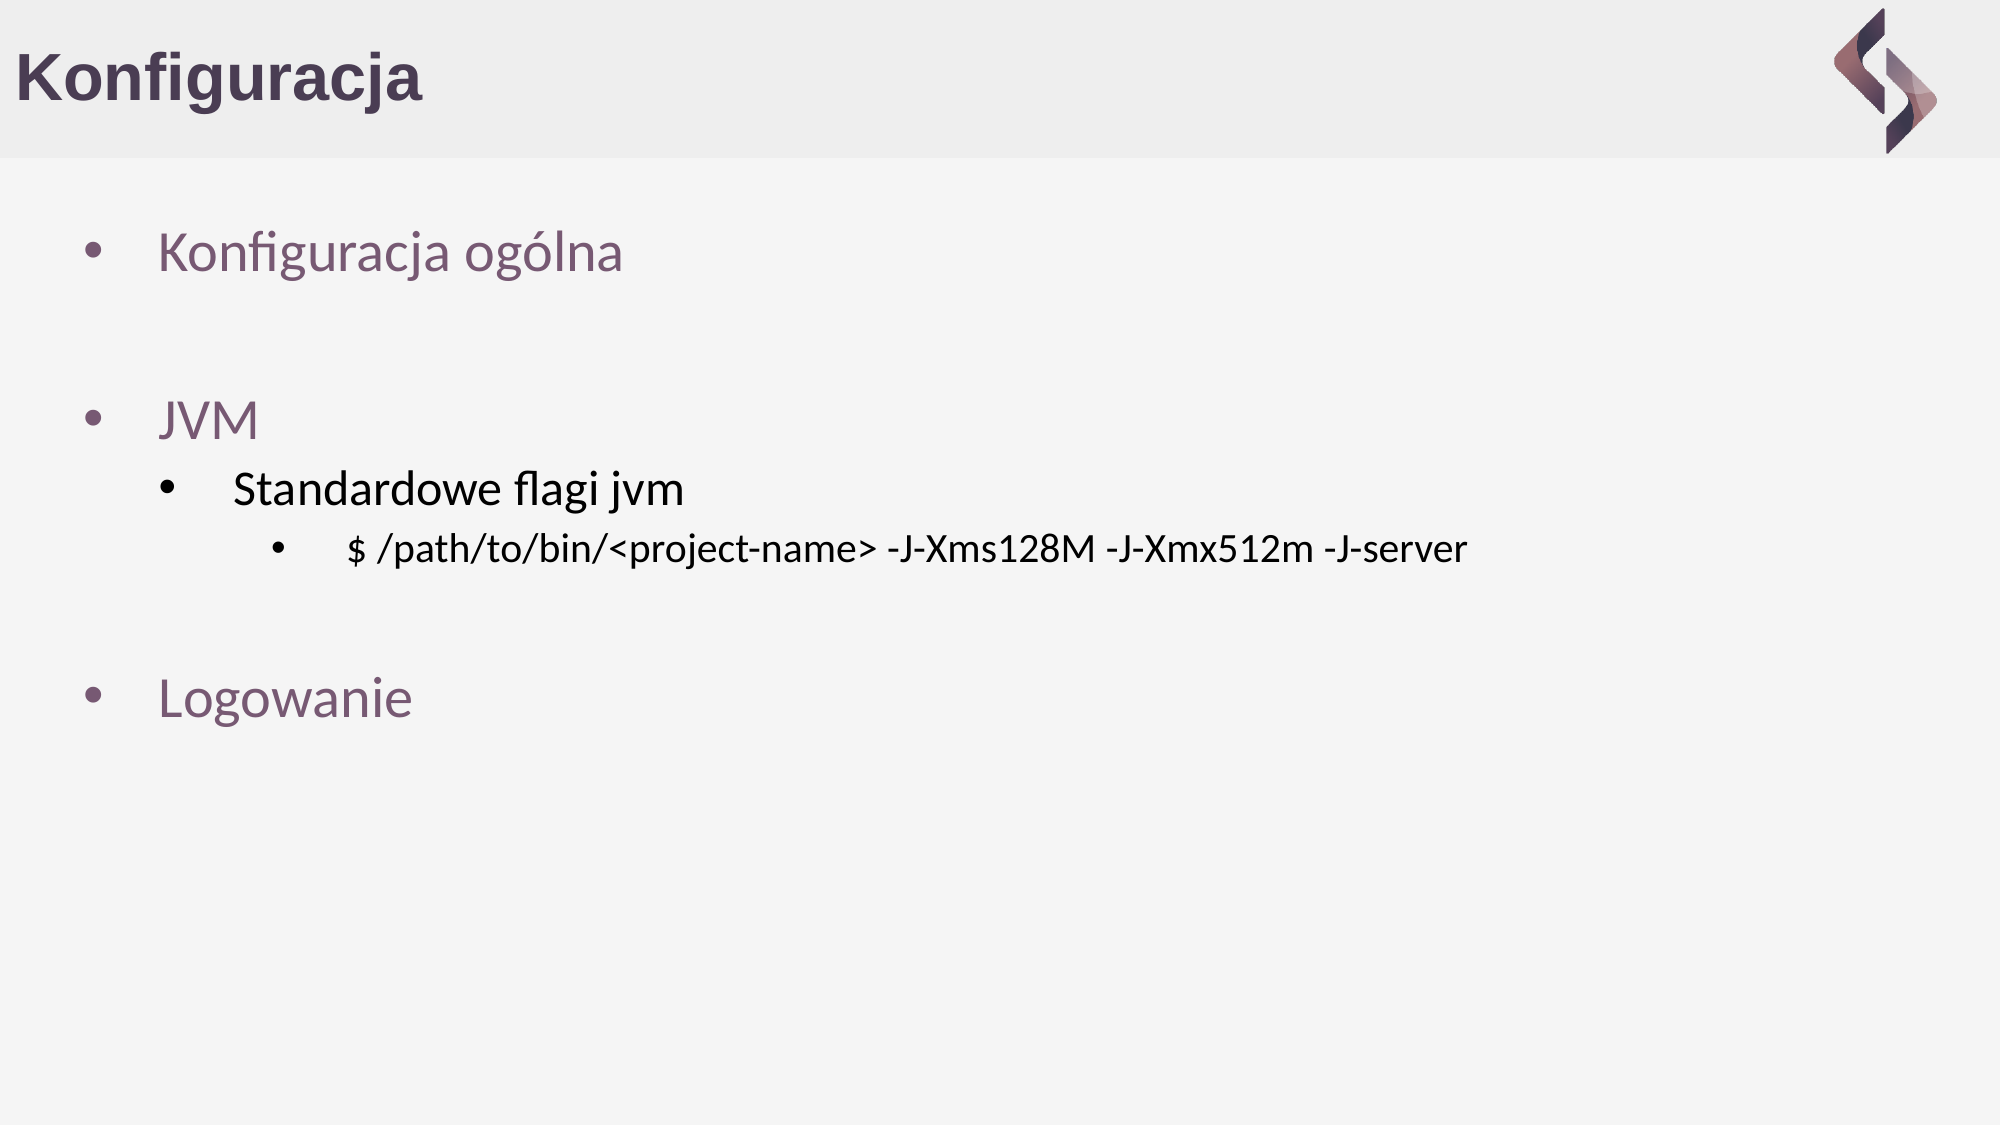

# Konfiguracja
Konfiguracja ogólna

JVM
Standardowe flagi jvm
$ /path/to/bin/<project-name> -J-Xms128M -J-Xmx512m -J-server

Logowanie